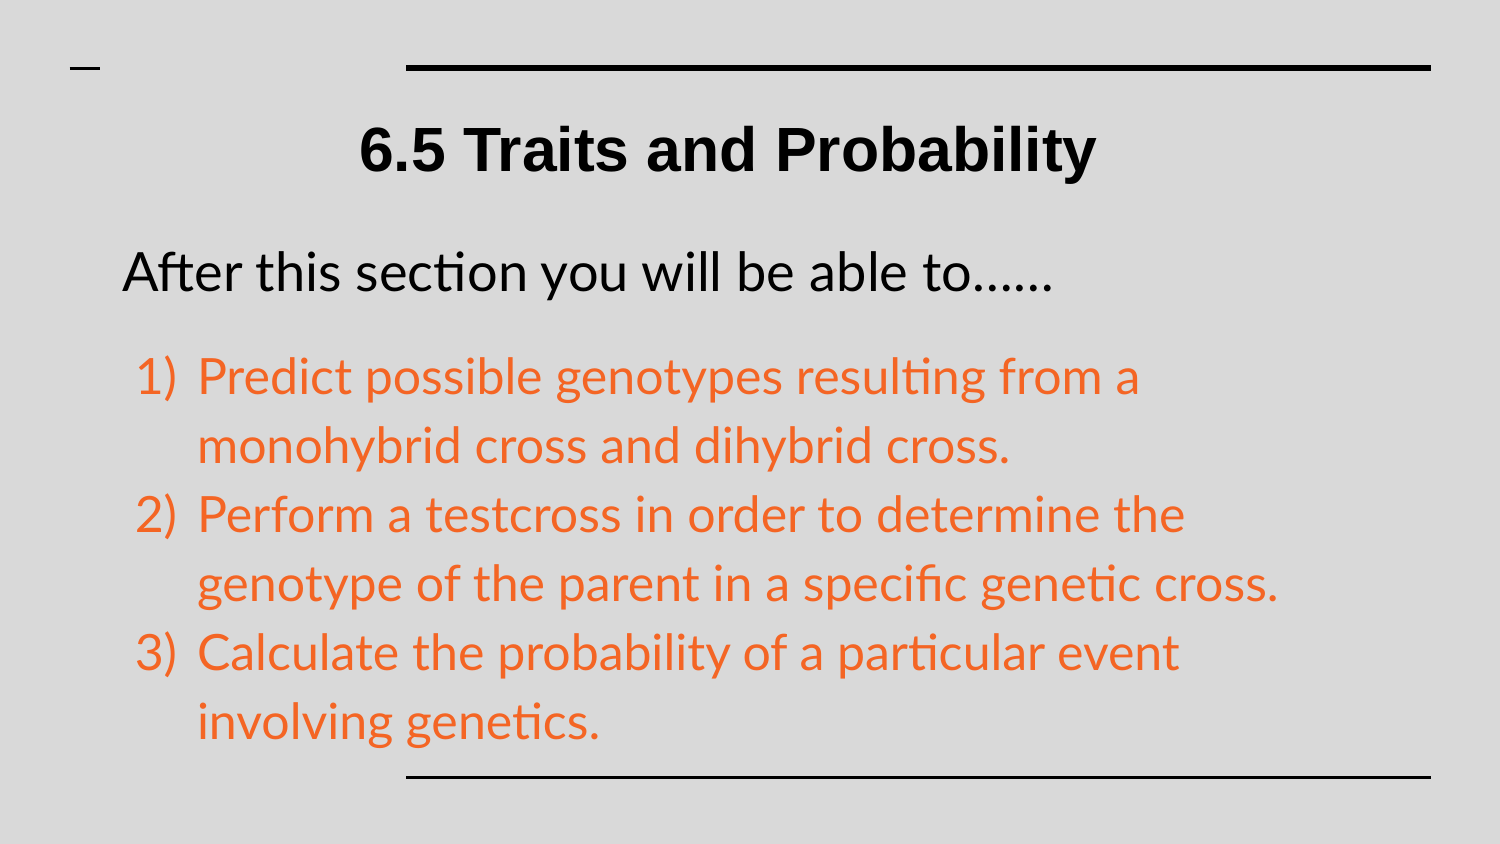

# 6.5 Traits and Probability
After this section you will be able to……
Predict possible genotypes resulting from a monohybrid cross and dihybrid cross.
Perform a testcross in order to determine the genotype of the parent in a specific genetic cross.
Calculate the probability of a particular event involving genetics.